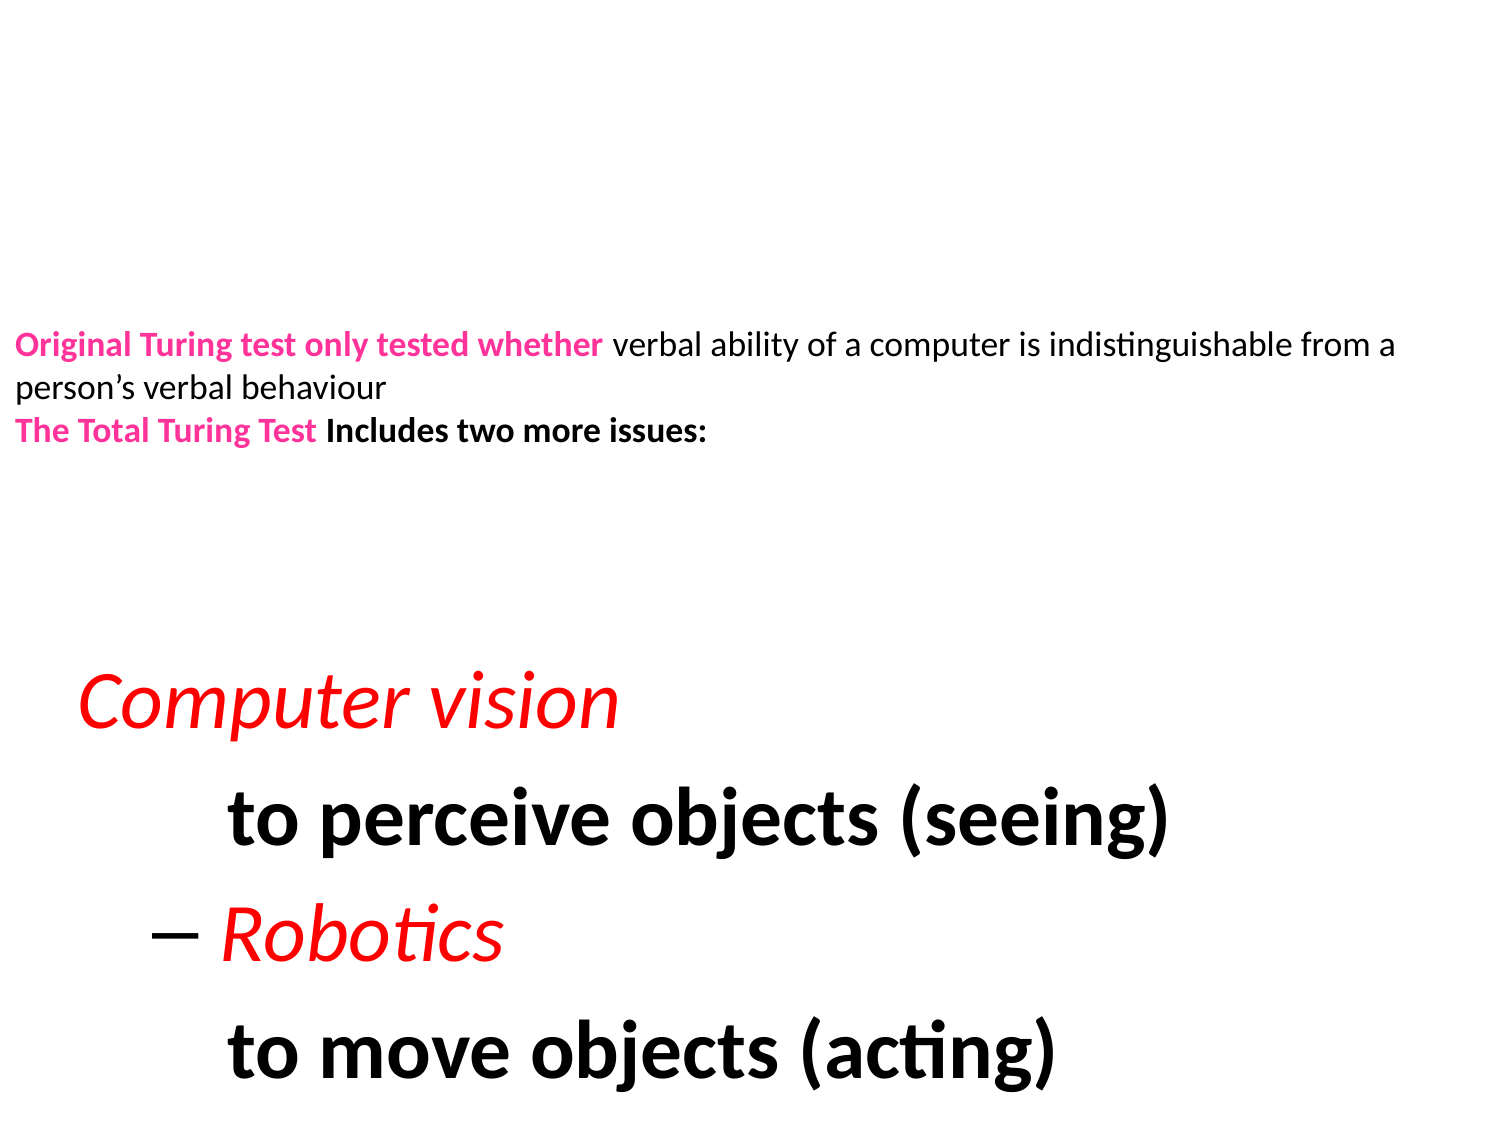

# Original Turing test only tested whether verbal ability of a computer is indistinguishable from a person’s verbal behaviour The Total Turing Test Includes two more issues:
Computer vision
to perceive objects (seeing)
 Robotics
to move objects (acting)